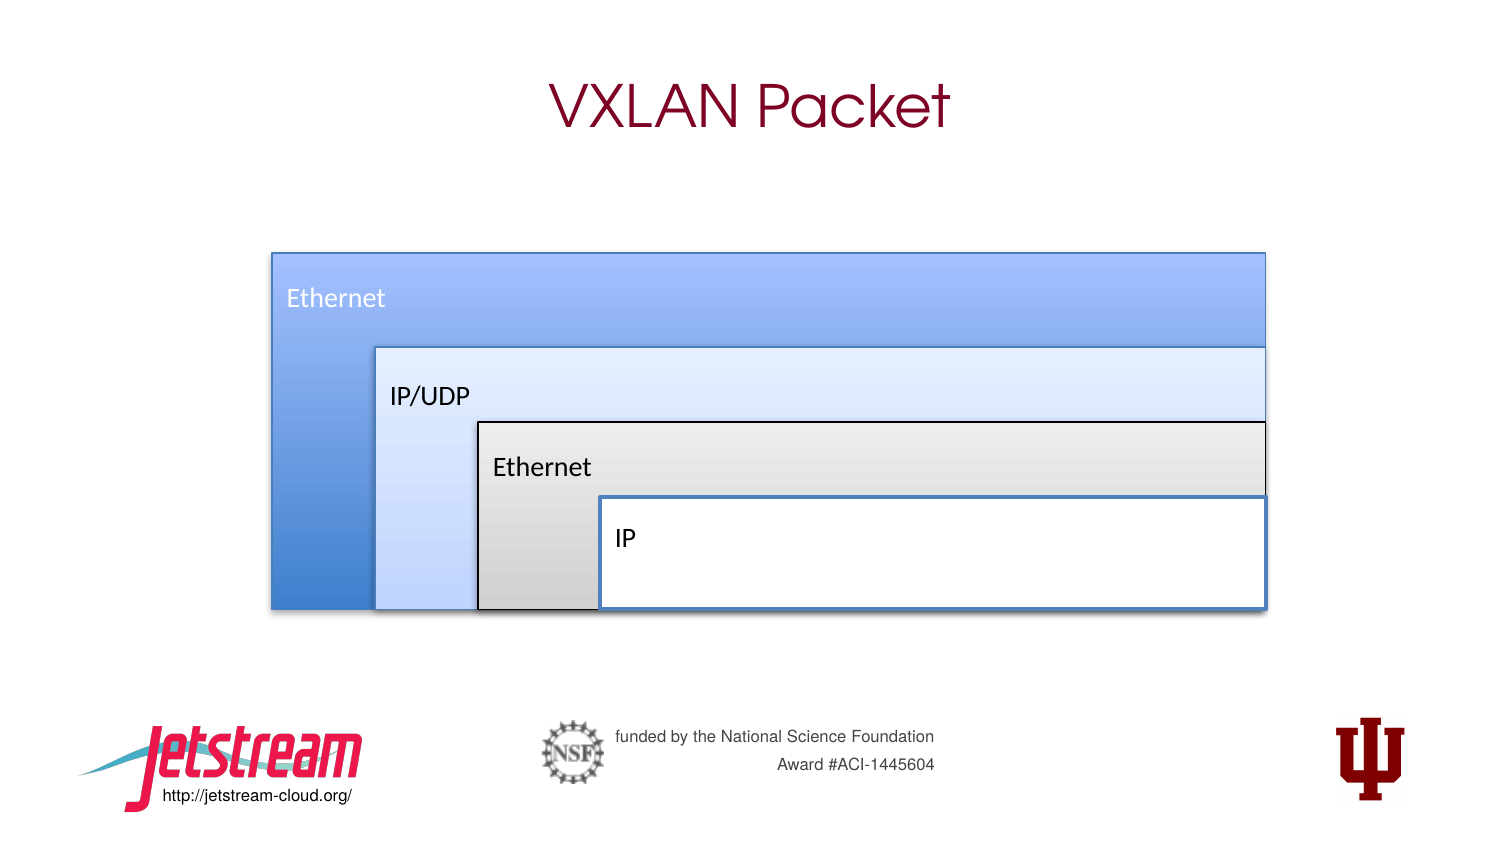

# VXLAN Packet
Ethernet

IP/UDP

Ethernet

IP